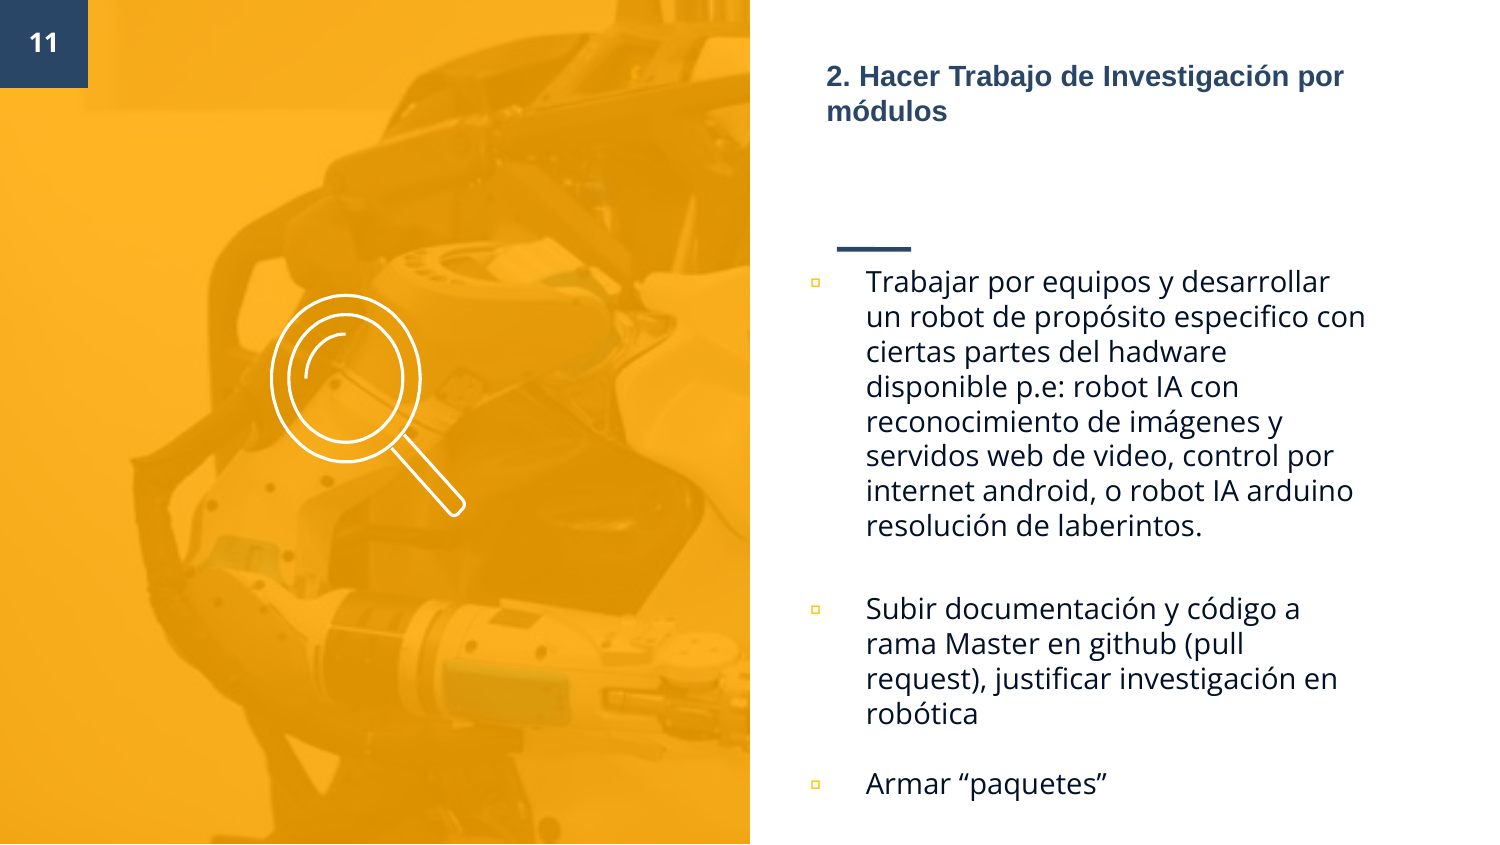

11
2. Hacer Trabajo de Investigación por módulos
Trabajar por equipos y desarrollar un robot de propósito especifico con ciertas partes del hadware disponible p.e: robot IA con reconocimiento de imágenes y servidos web de video, control por internet android, o robot IA arduino resolución de laberintos.

Subir documentación y código a rama Master en github (pull request), justificar investigación en robótica

Armar “paquetes”